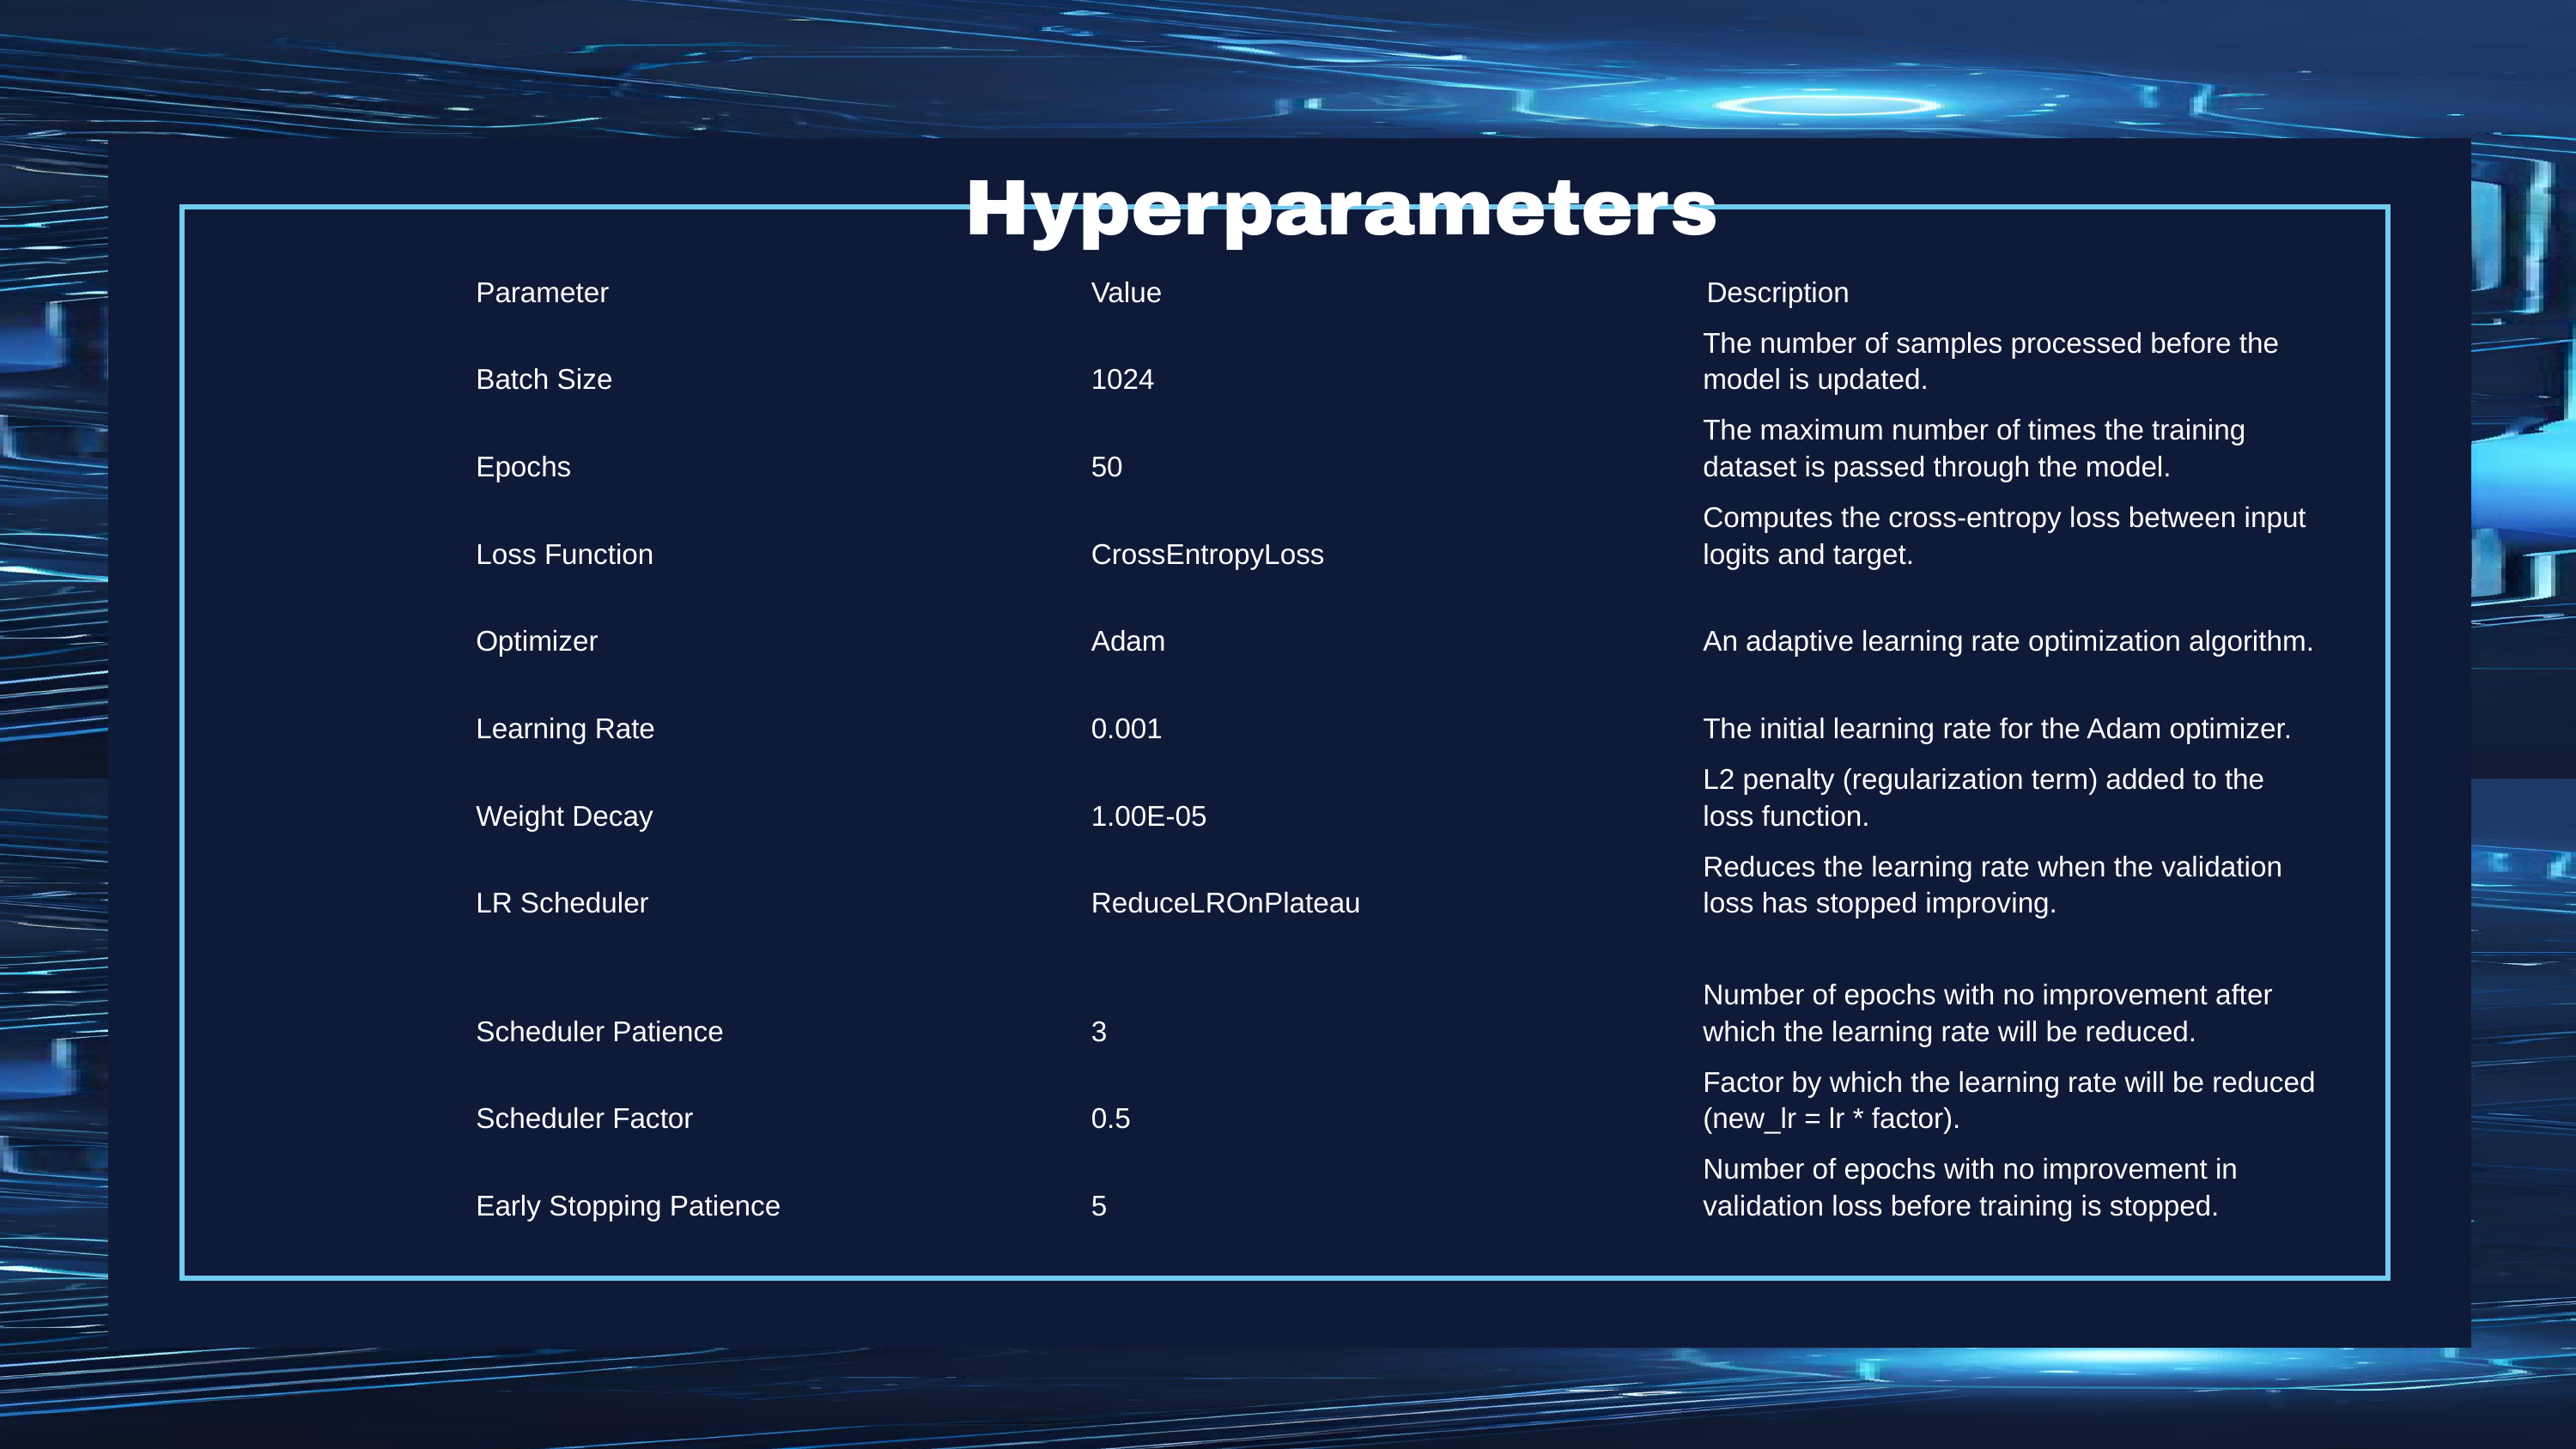

# Hyperparameters
| Parameter | Value | Description |
| --- | --- | --- |
| Batch Size | 1024 | The number of samples processed before the model is updated. |
| Epochs | 50 | The maximum number of times the training dataset is passed through the model. |
| Loss Function | CrossEntropyLoss | Computes the cross-entropy loss between input logits and target. |
| Optimizer | Adam | An adaptive learning rate optimization algorithm. |
| Learning Rate | 0.001 | The initial learning rate for the Adam optimizer. |
| Weight Decay | 1.00E-05 | L2 penalty (regularization term) added to the loss function. |
| LR Scheduler | ReduceLROnPlateau | Reduces the learning rate when the validation loss has stopped improving. |
| Scheduler Patience | 3 | Number of epochs with no improvement after which the learning rate will be reduced. |
| Scheduler Factor | 0.5 | Factor by which the learning rate will be reduced (new\_lr = lr \* factor). |
| Early Stopping Patience | 5 | Number of epochs with no improvement in validation loss before training is stopped. |